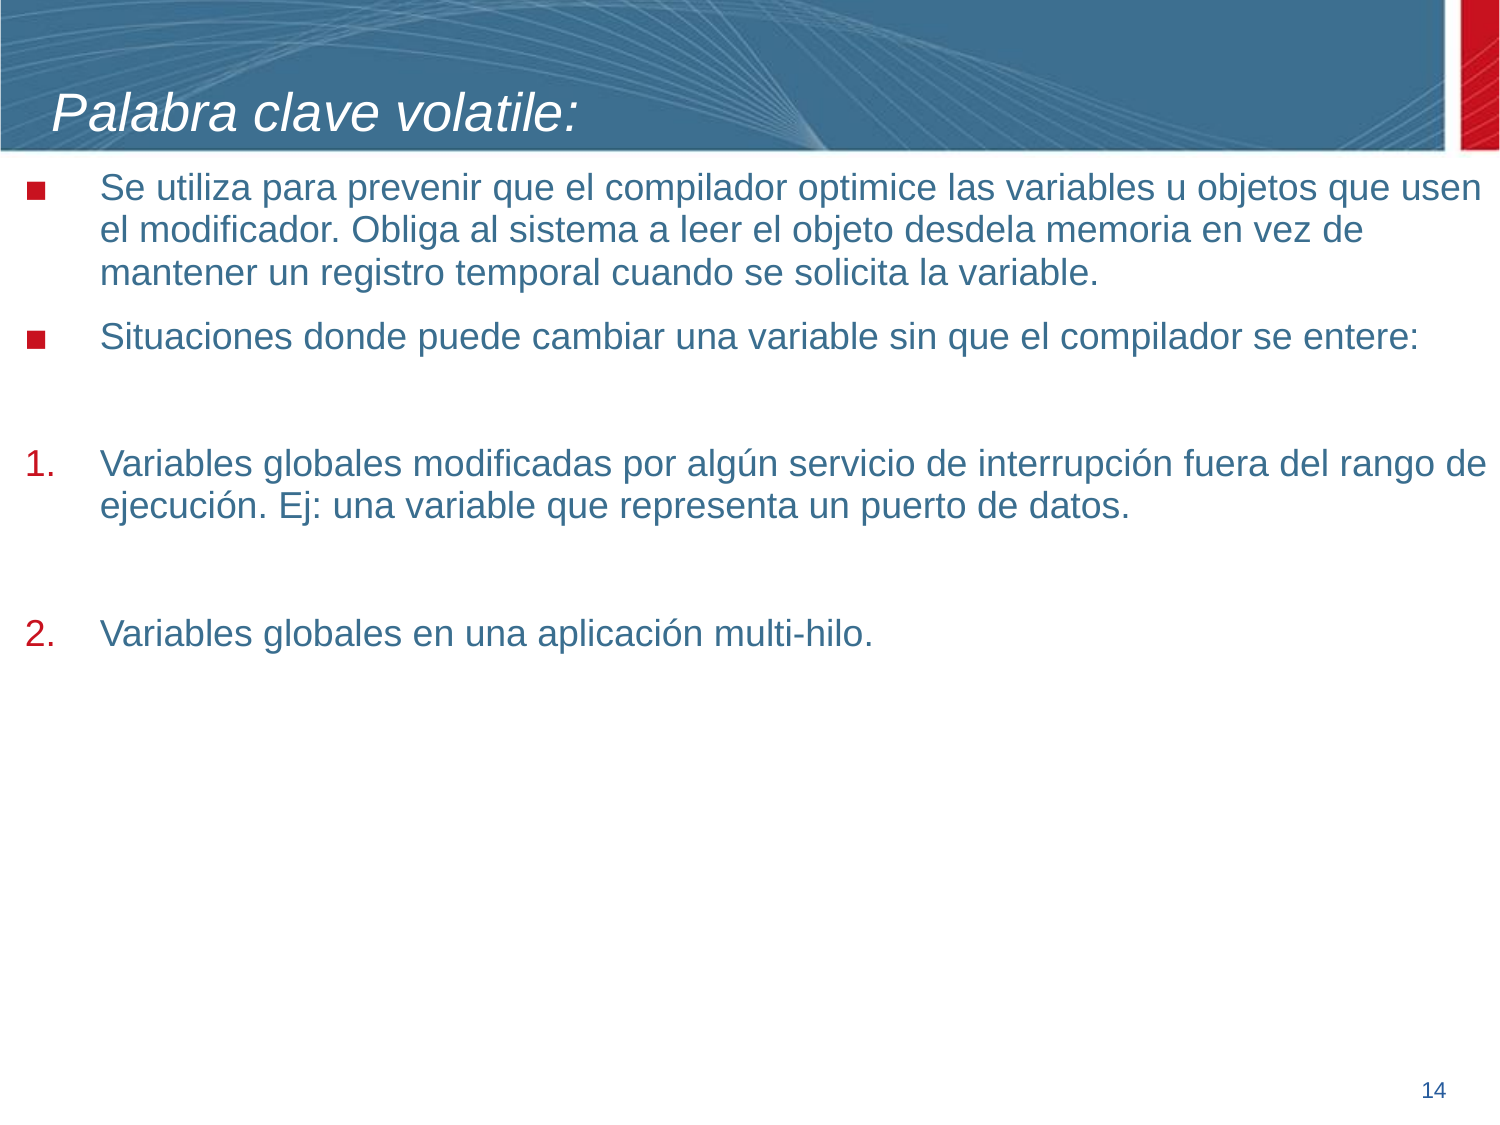

# Palabra clave volatile:
Se utiliza para prevenir que el compilador optimice las variables u objetos que usen  el modificador. Obliga al sistema a leer el objeto desdela memoria en vez de mantener un registro temporal cuando se solicita la variable.
Situaciones donde puede cambiar una variable sin que el compilador se entere:

Variables globales modificadas por algún servicio de interrupción fuera del rango de ejecución. Ej: una variable que representa un puerto de datos.

Variables globales en una aplicación multi-hilo.
14